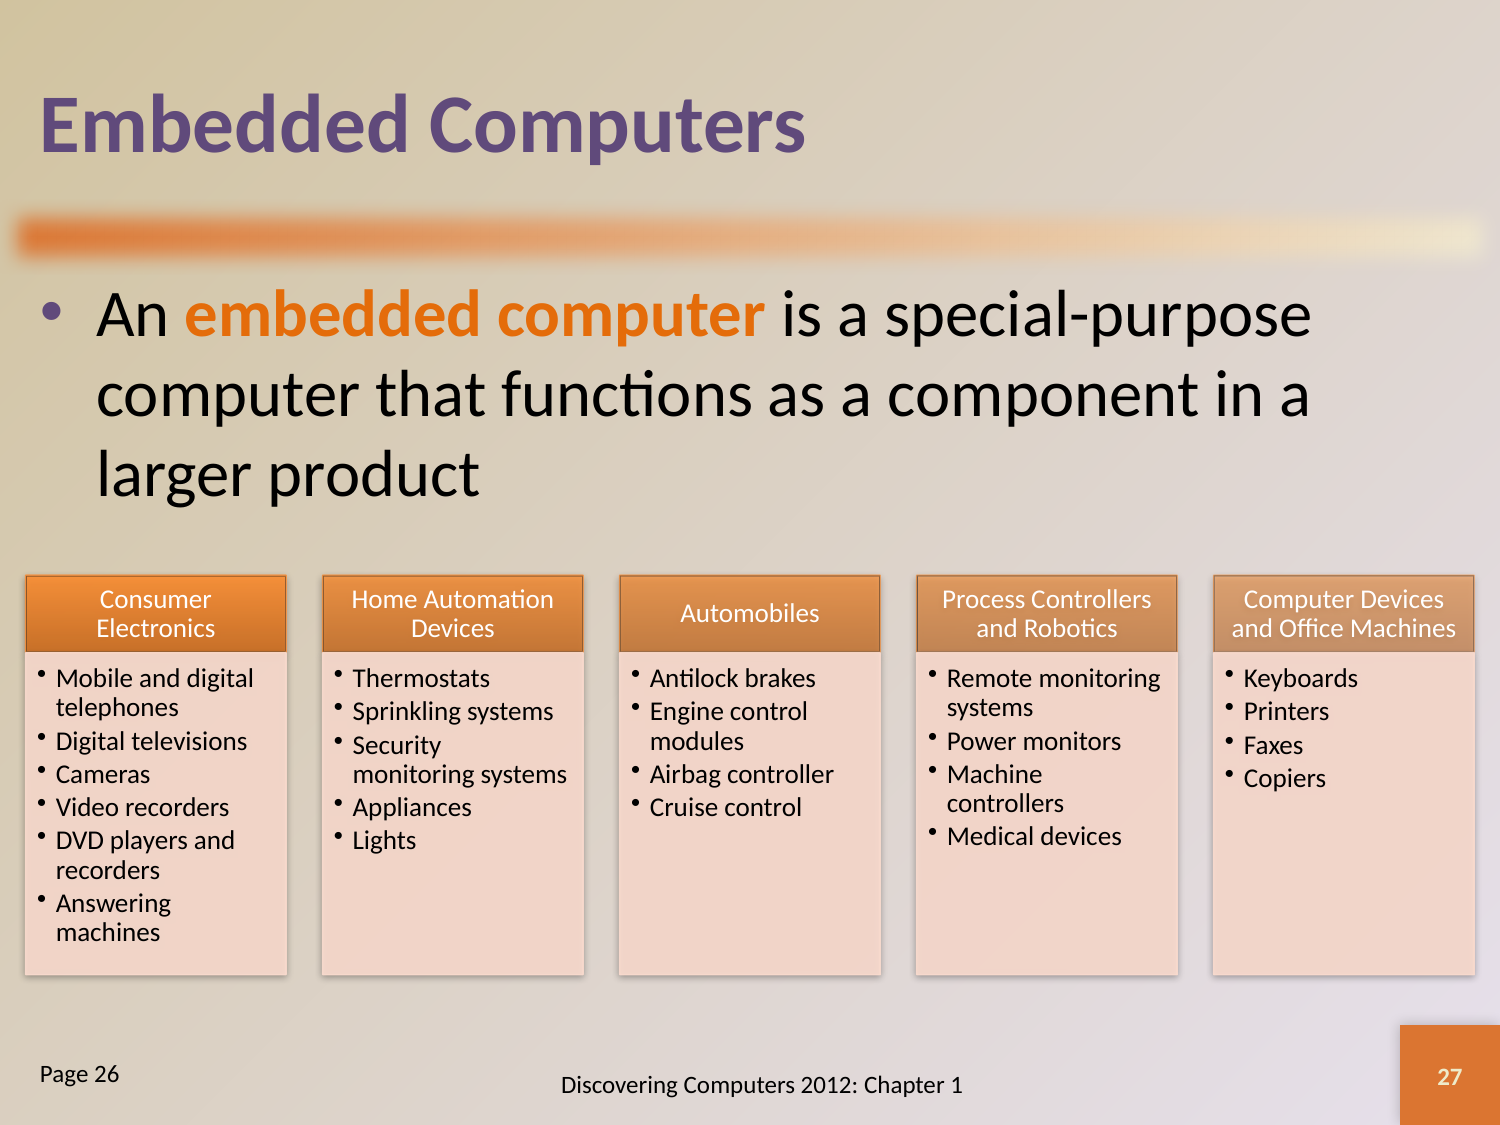

# Embedded Computers
An embedded computer is a special-purpose computer that functions as a component in a larger product
Consumer Electronics
Mobile and digital telephones
Digital televisions
Cameras
Video recorders
DVD players and recorders
Answering machines
Home Automation Devices
Thermostats
Sprinkling systems
Security monitoring systems
Appliances
Lights
Automobiles
Antilock brakes
Engine control modules
Airbag controller
Cruise control
Process Controllers and Robotics
Remote monitoring systems
Power monitors
Machine controllers
Medical devices
Computer Devices and Office Machines
Keyboards
Printers
Faxes
Copiers
27
Discovering Computers 2012: Chapter 1
Page 26